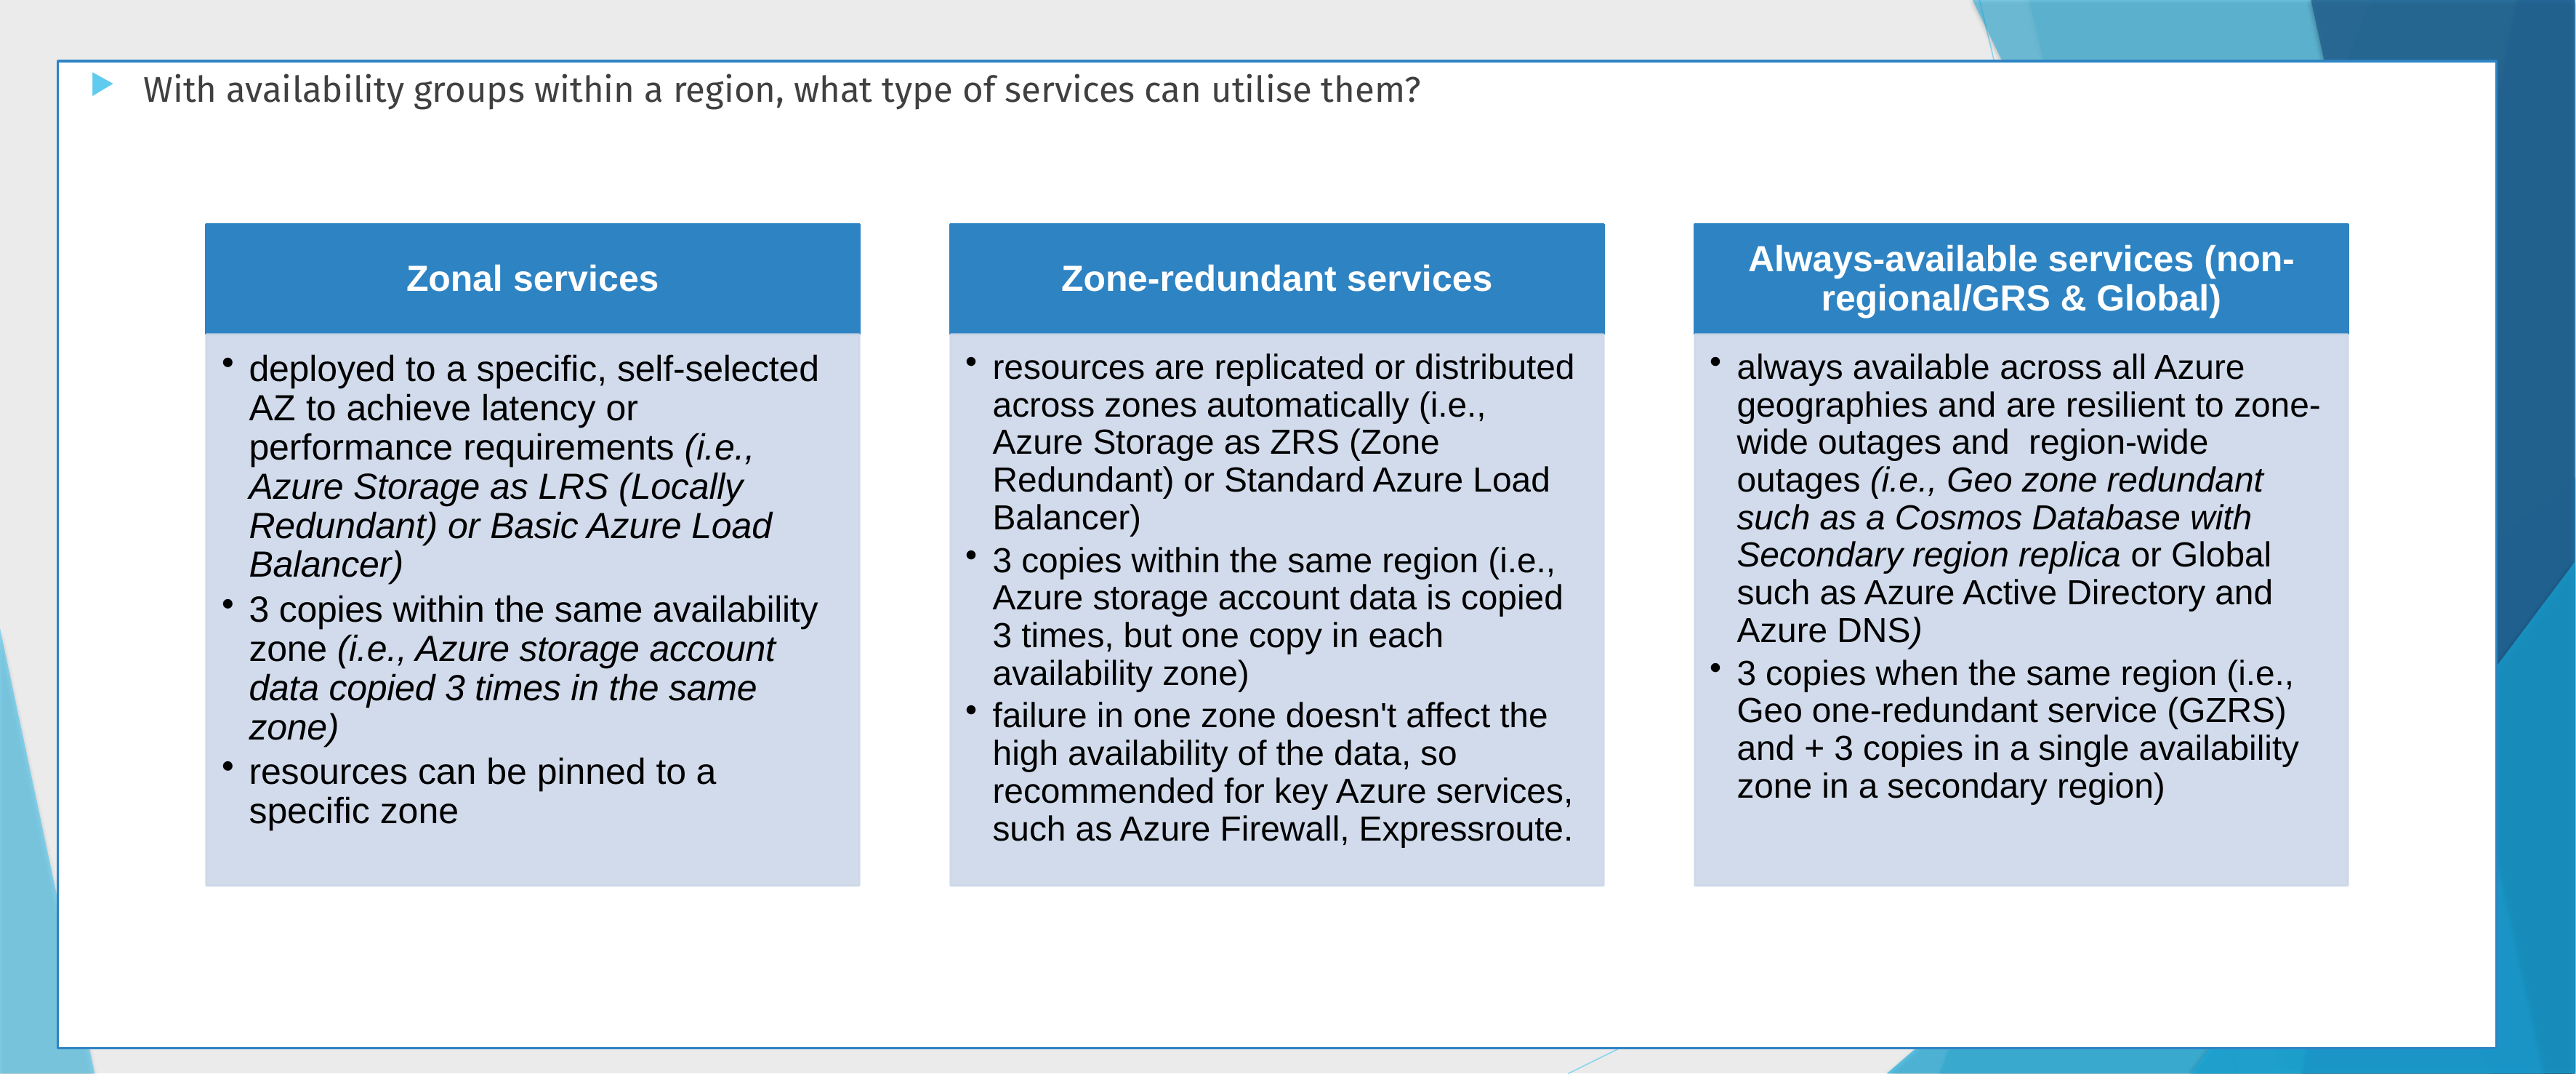

With availability groups within a region, what type of services can utilise them?
Zonal services
deployed to a specific, self-selected AZ to achieve latency or performance requirements (i.e., Azure Storage as LRS (Locally Redundant) or Basic Azure Load Balancer)
3 copies within the same availability zone (i.e., Azure storage account data copied 3 times in the same zone)
resources can be pinned to a specific zone
Zone-redundant services
resources are replicated or distributed across zones automatically (i.e., Azure Storage as ZRS (Zone Redundant) or Standard Azure Load Balancer)
3 copies within the same region (i.e., Azure storage account data is copied 3 times, but one copy in each availability zone)
failure in one zone doesn't affect the high availability of the data, so recommended for key Azure services, such as Azure Firewall, Expressroute.
Always-available services (non-regional/GRS & Global)
always available across all Azure geographies and are resilient to zone-wide outages and  region-wide outages (i.e., Geo zone redundant such as a Cosmos Database with Secondary region replica or Global such as Azure Active Directory and Azure DNS)
3 copies when the same region (i.e., Geo one-redundant service (GZRS) and + 3 copies in a single availability zone in a secondary region)